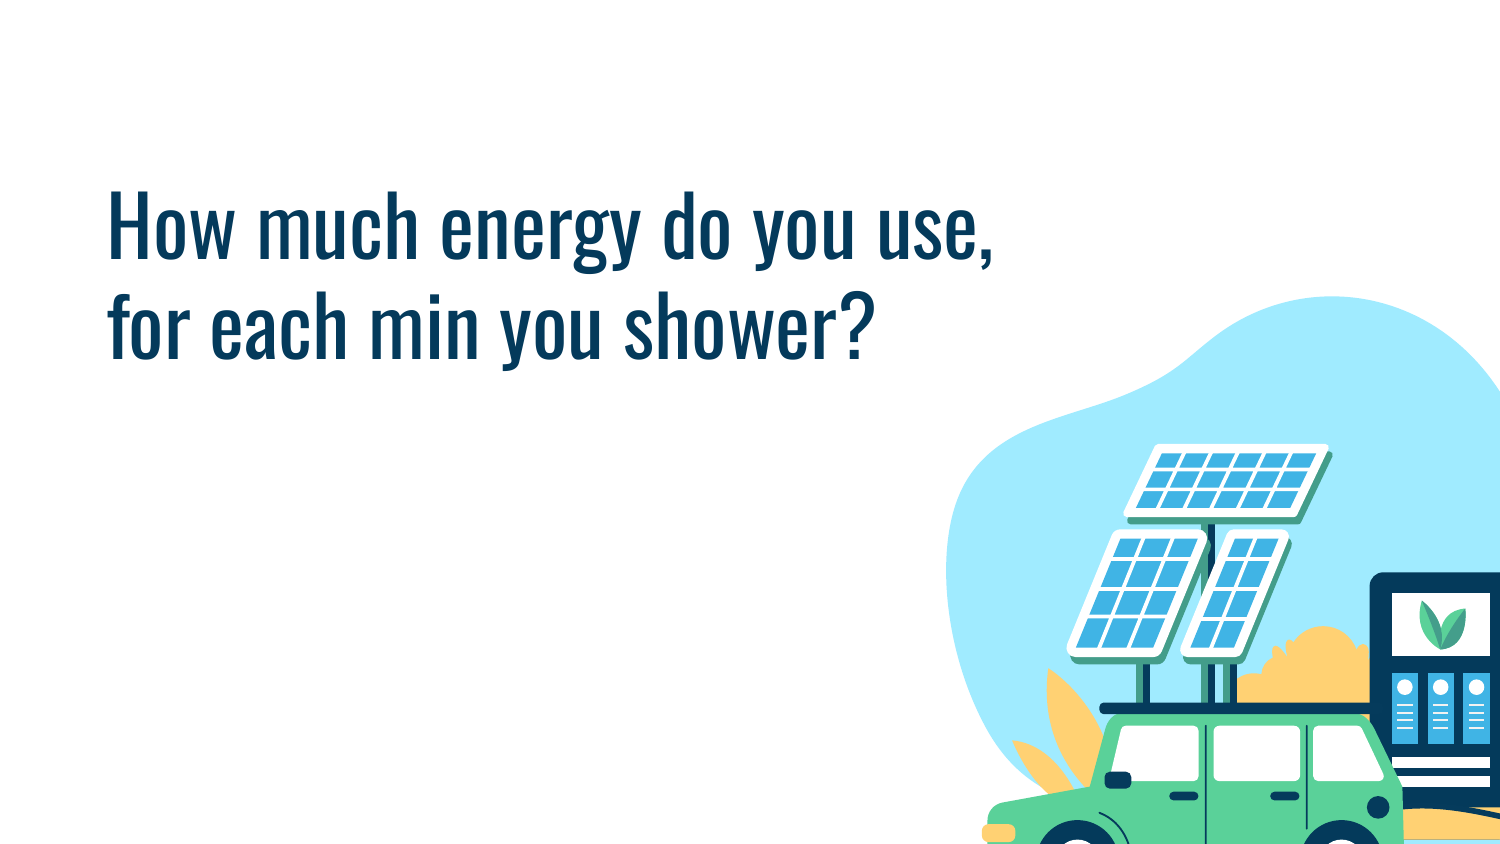

# How much energy do you use, for each min you shower?